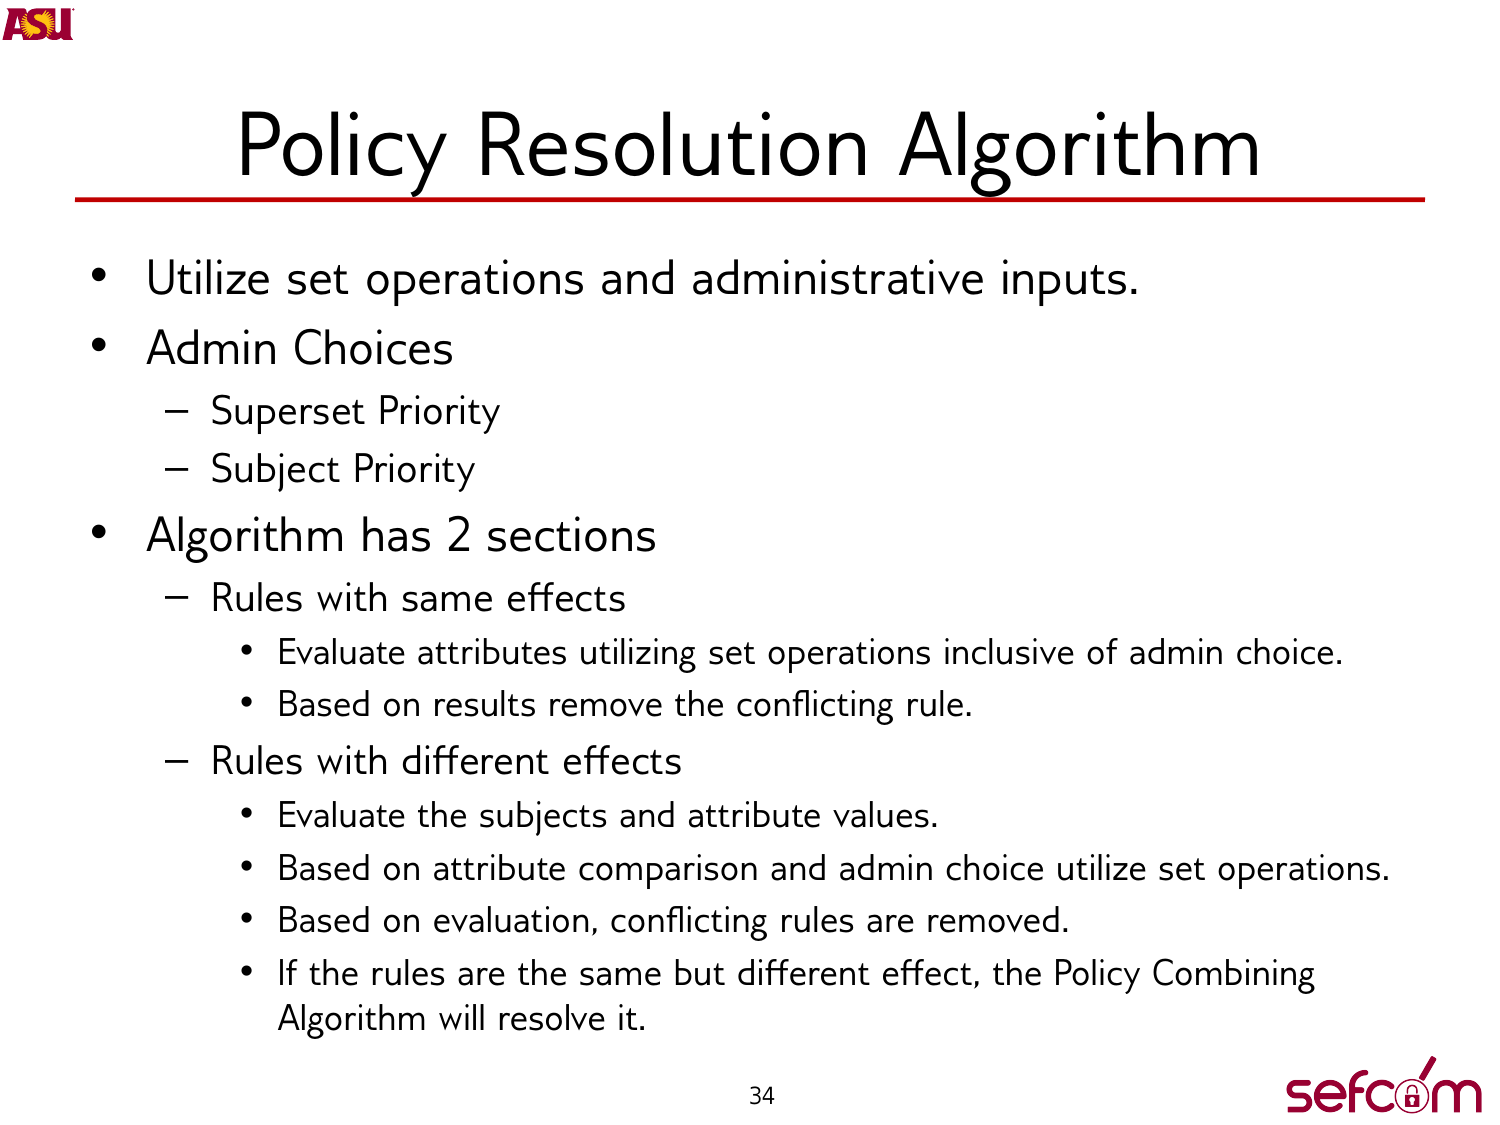

# Policy Resolution Algorithm
Utilize set operations and administrative inputs.
Admin Choices
Superset Priority
Subject Priority
Algorithm has 2 sections
Rules with same effects
Evaluate attributes utilizing set operations inclusive of admin choice.
Based on results remove the conflicting rule.
Rules with different effects
Evaluate the subjects and attribute values.
Based on attribute comparison and admin choice utilize set operations.
Based on evaluation, conflicting rules are removed.
If the rules are the same but different effect, the Policy Combining Algorithm will resolve it.
34